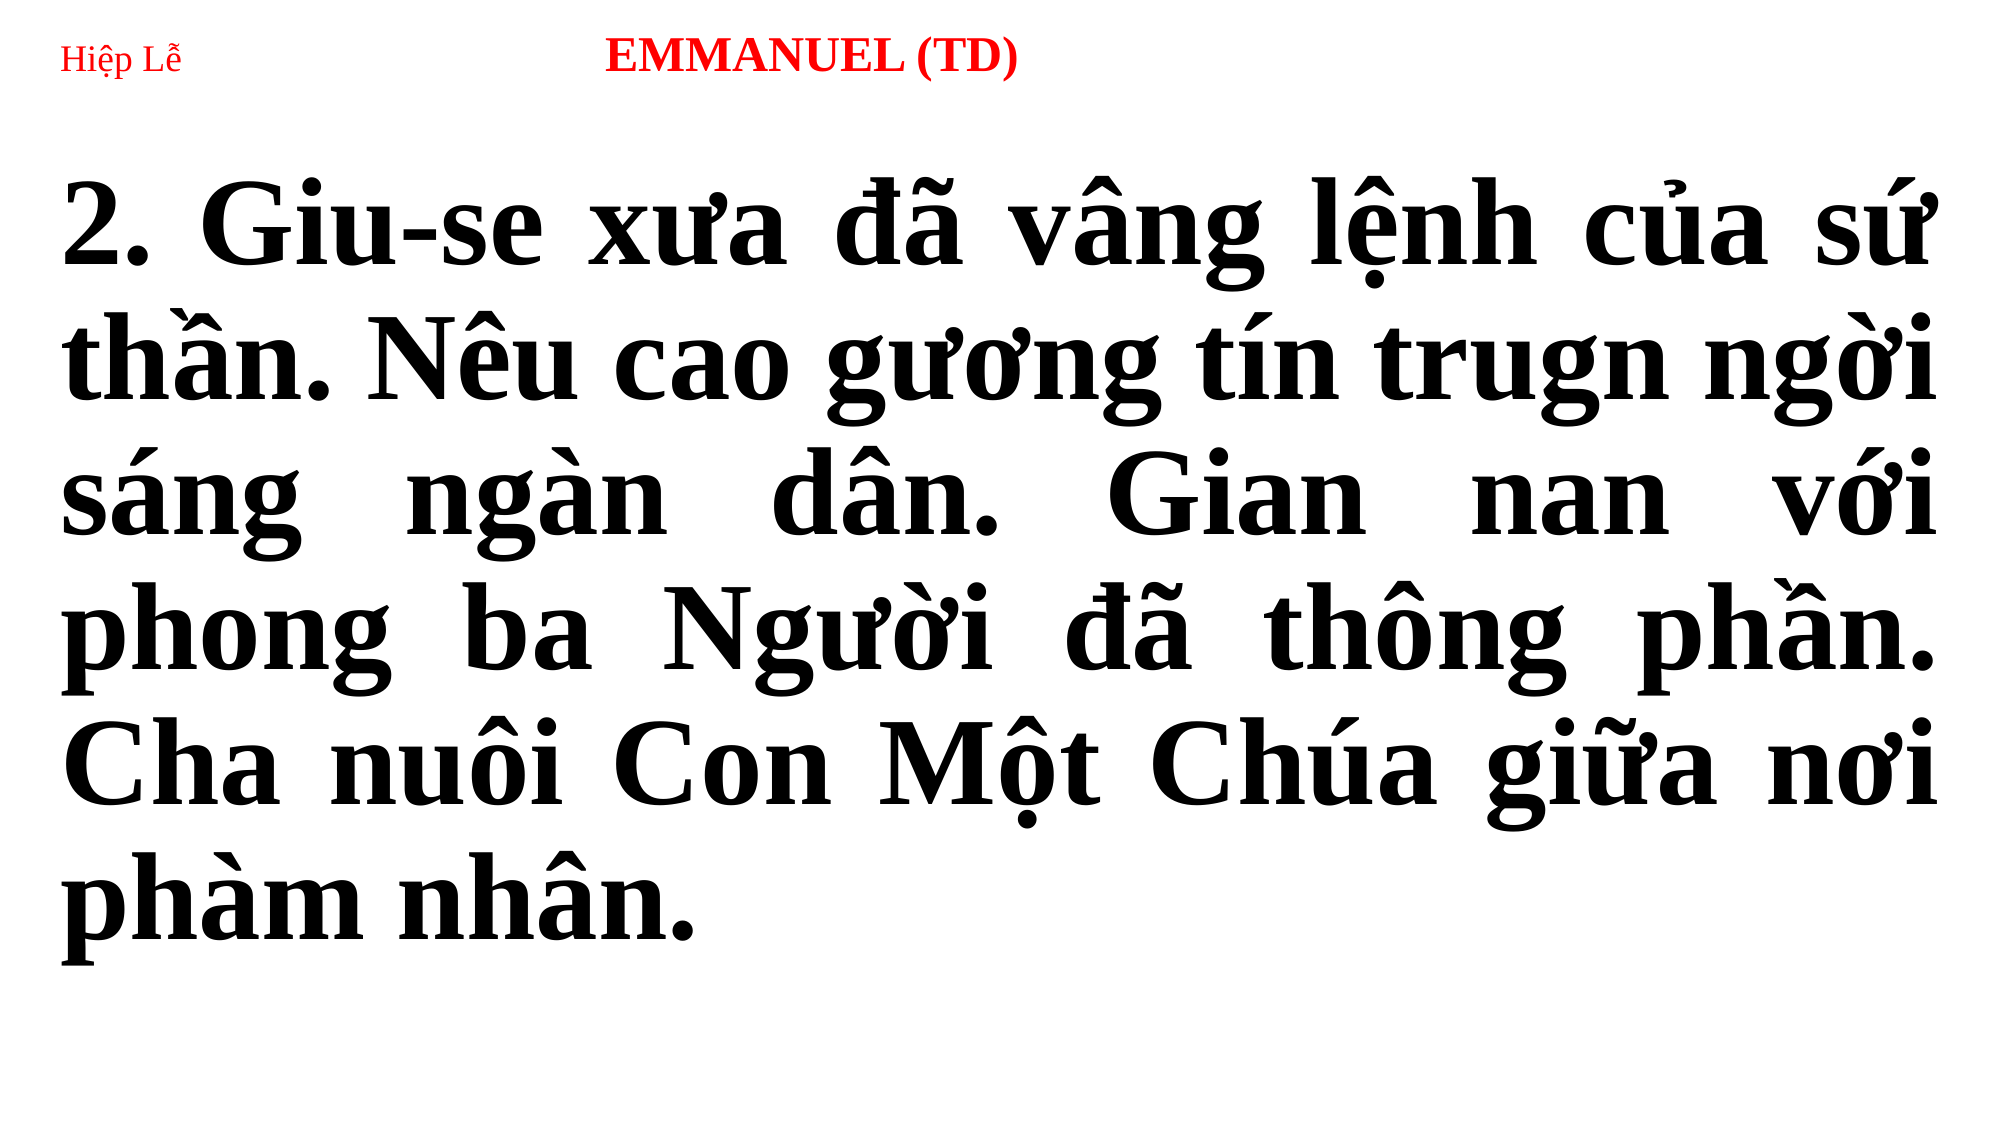

# Hiệp Lễ                       	          EMMANUEL (TD)
2. Giu-se xưa đã vâng lệnh của sứ thần. Nêu cao gương tín trugn ngời sáng ngàn dân. Gian nan với phong ba Người đã thông phần. Cha nuôi Con Một Chúa giữa nơi phàm nhân.